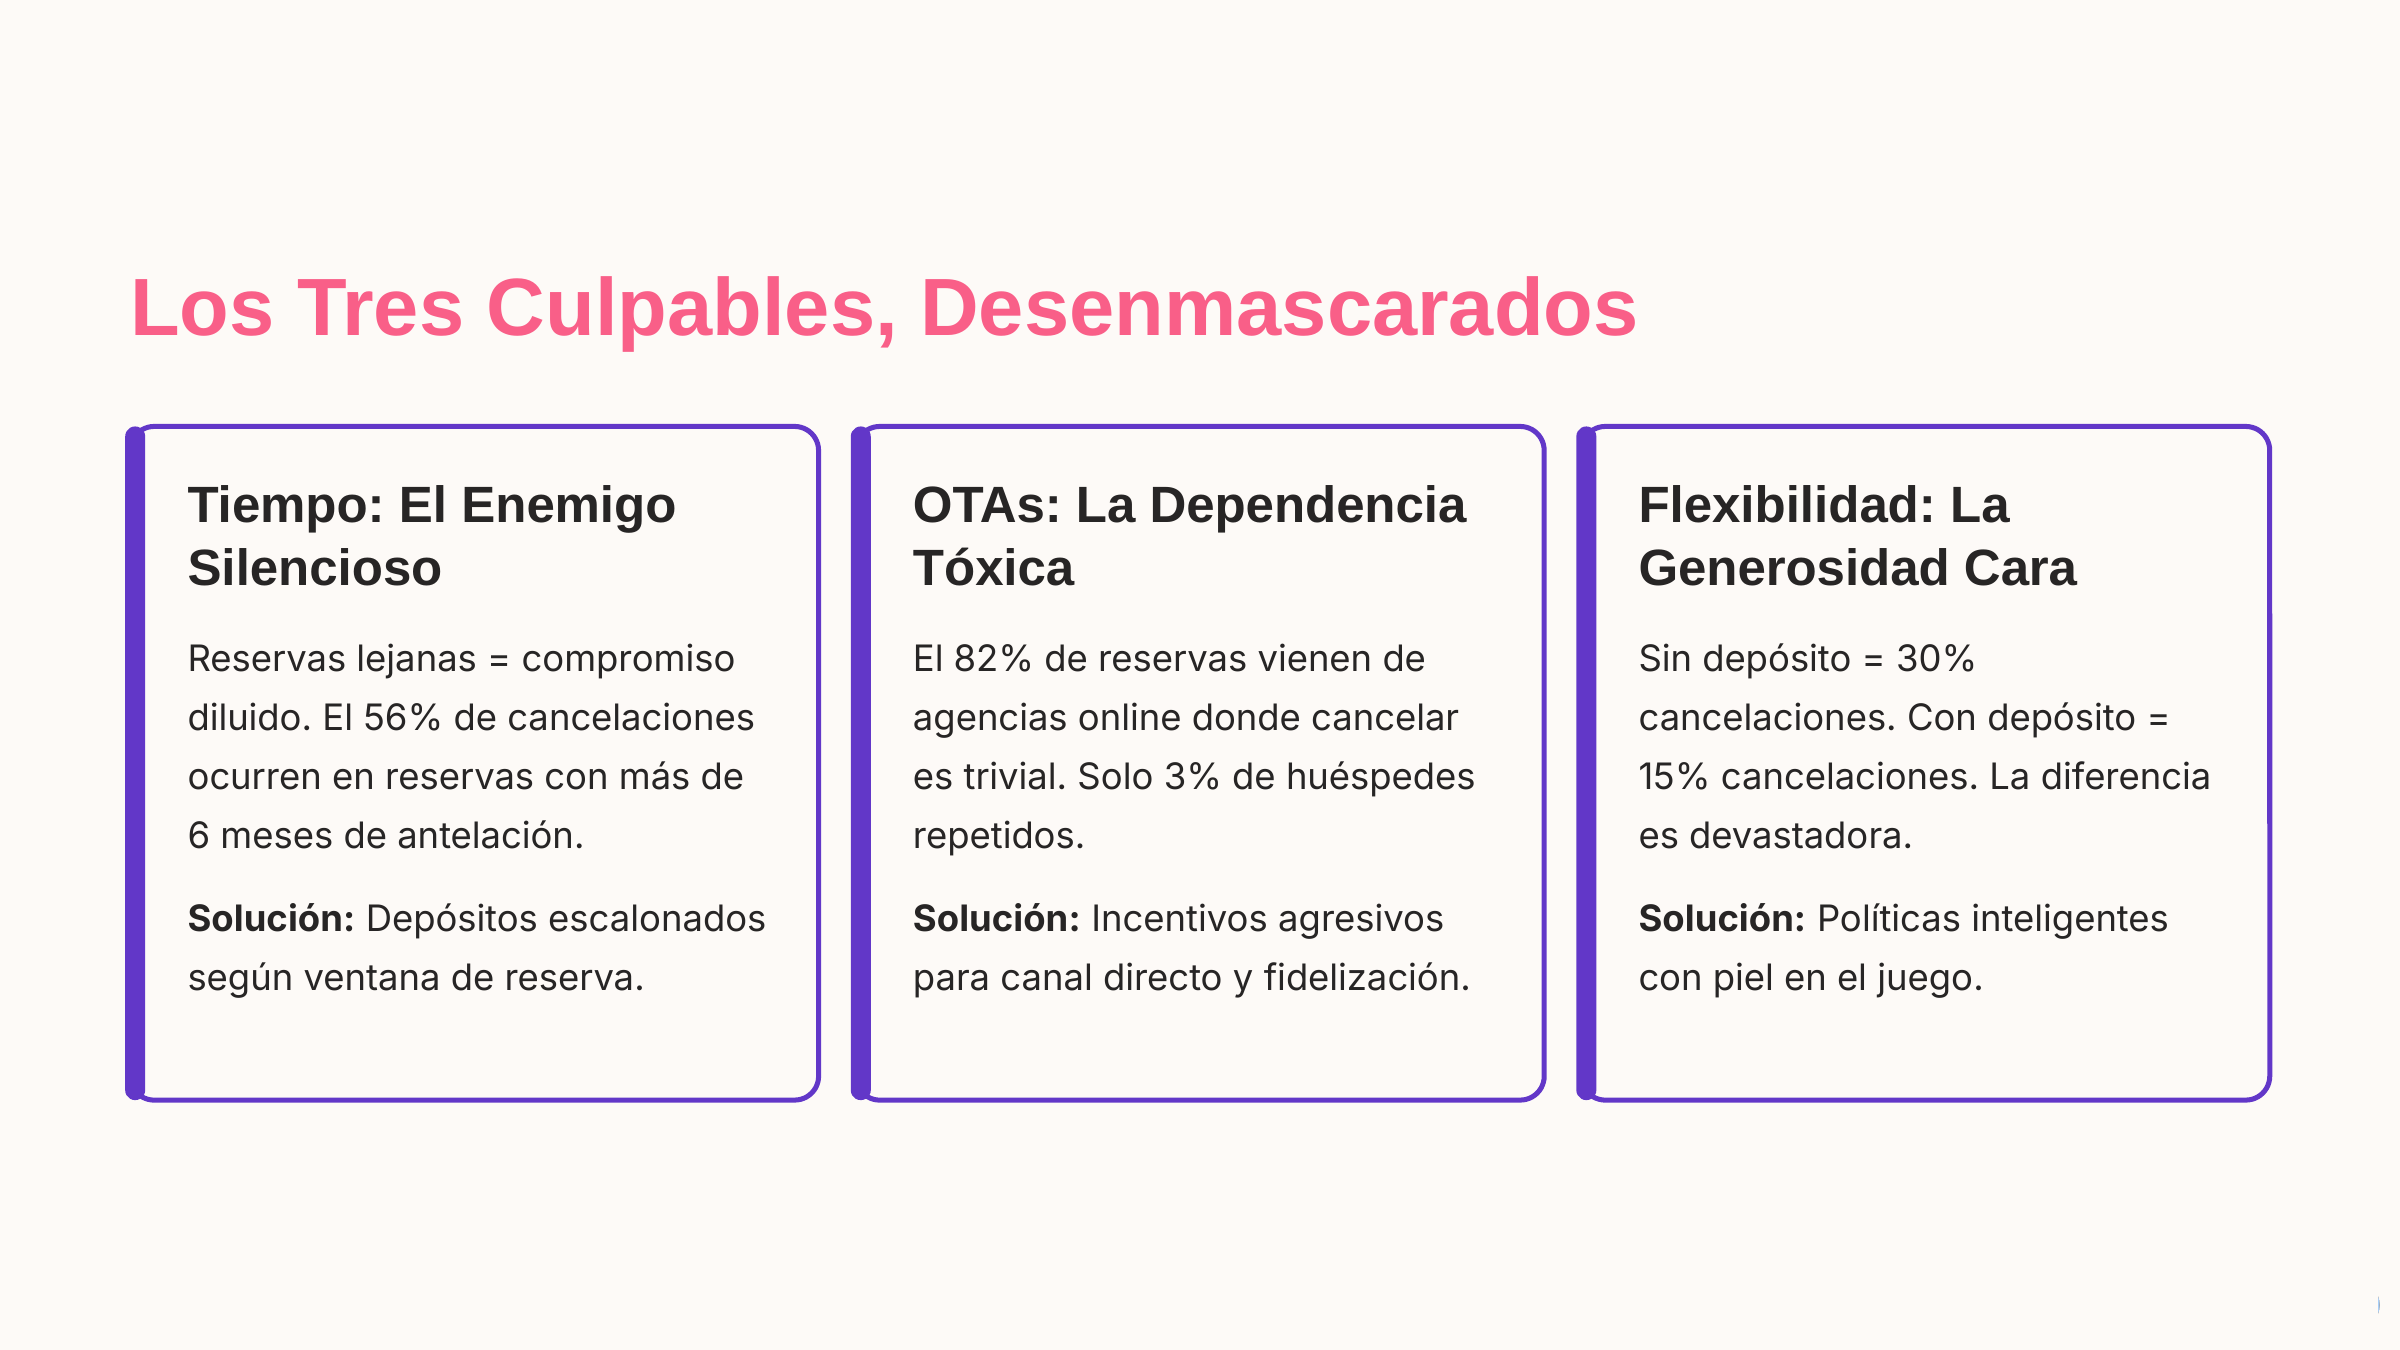

Los Tres Culpables, Desenmascarados

Tiempo: El Enemigo Silencioso
OTAs: La Dependencia Tóxica
Flexibilidad: La Generosidad Cara
Reservas lejanas = compromiso diluido. El 56% de cancelaciones ocurren en reservas con más de 6 meses de antelación.
El 82% de reservas vienen de agencias online donde cancelar es trivial. Solo 3% de huéspedes repetidos.
Sin depósito = 30% cancelaciones. Con depósito = 15% cancelaciones. La diferencia es devastadora.
Solución: Depósitos escalonados según ventana de reserva.
Solución: Incentivos agresivos para canal directo y fidelización.
Solución: Políticas inteligentes con piel en el juego.